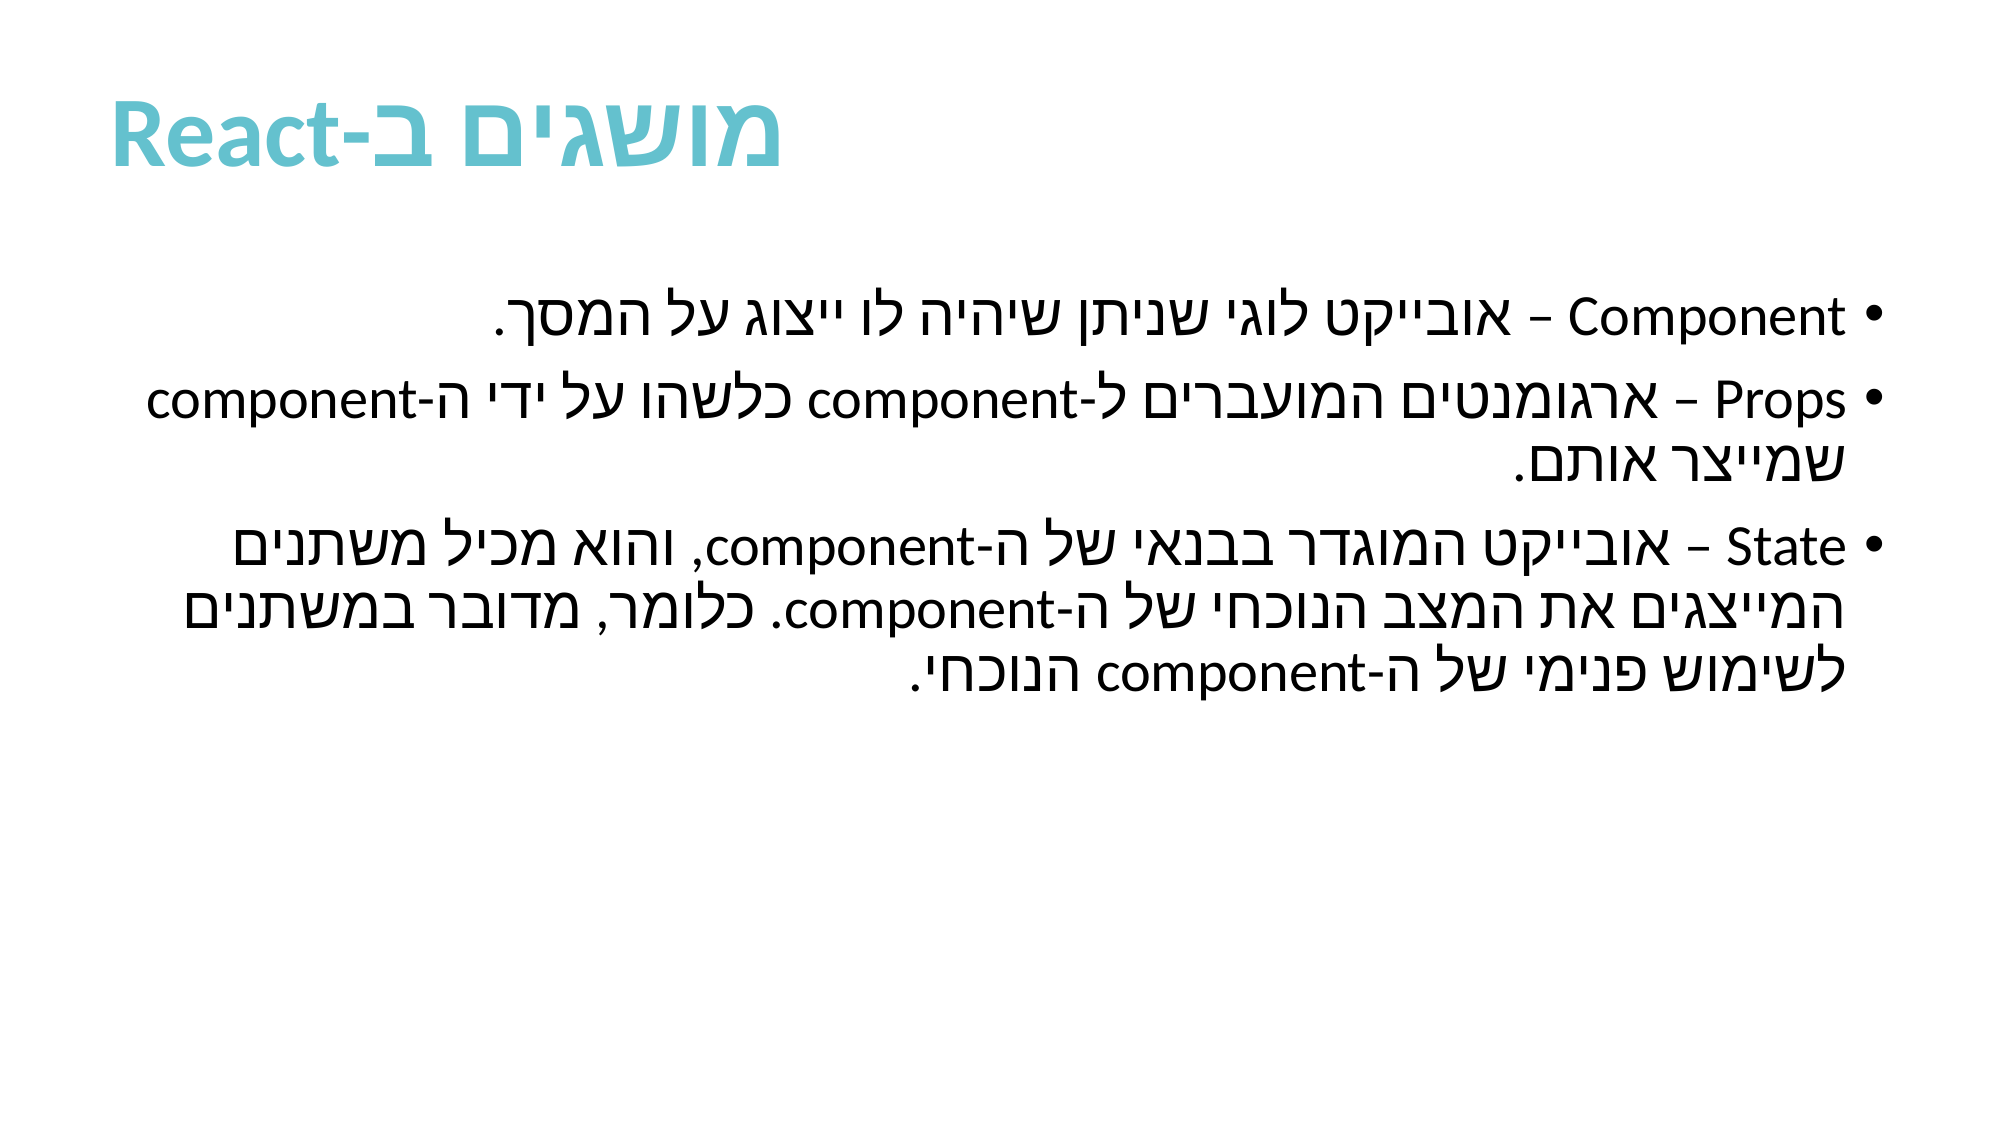

# מושגים ב-React
Component – אובייקט לוגי שניתן שיהיה לו ייצוג על המסך.
Props – ארגומנטים המועברים ל-component כלשהו על ידי ה-component שמייצר אותם.
State – אובייקט המוגדר בבנאי של ה-component, והוא מכיל משתנים המייצגים את המצב הנוכחי של ה-component. כלומר, מדובר במשתנים לשימוש פנימי של ה-component הנוכחי.